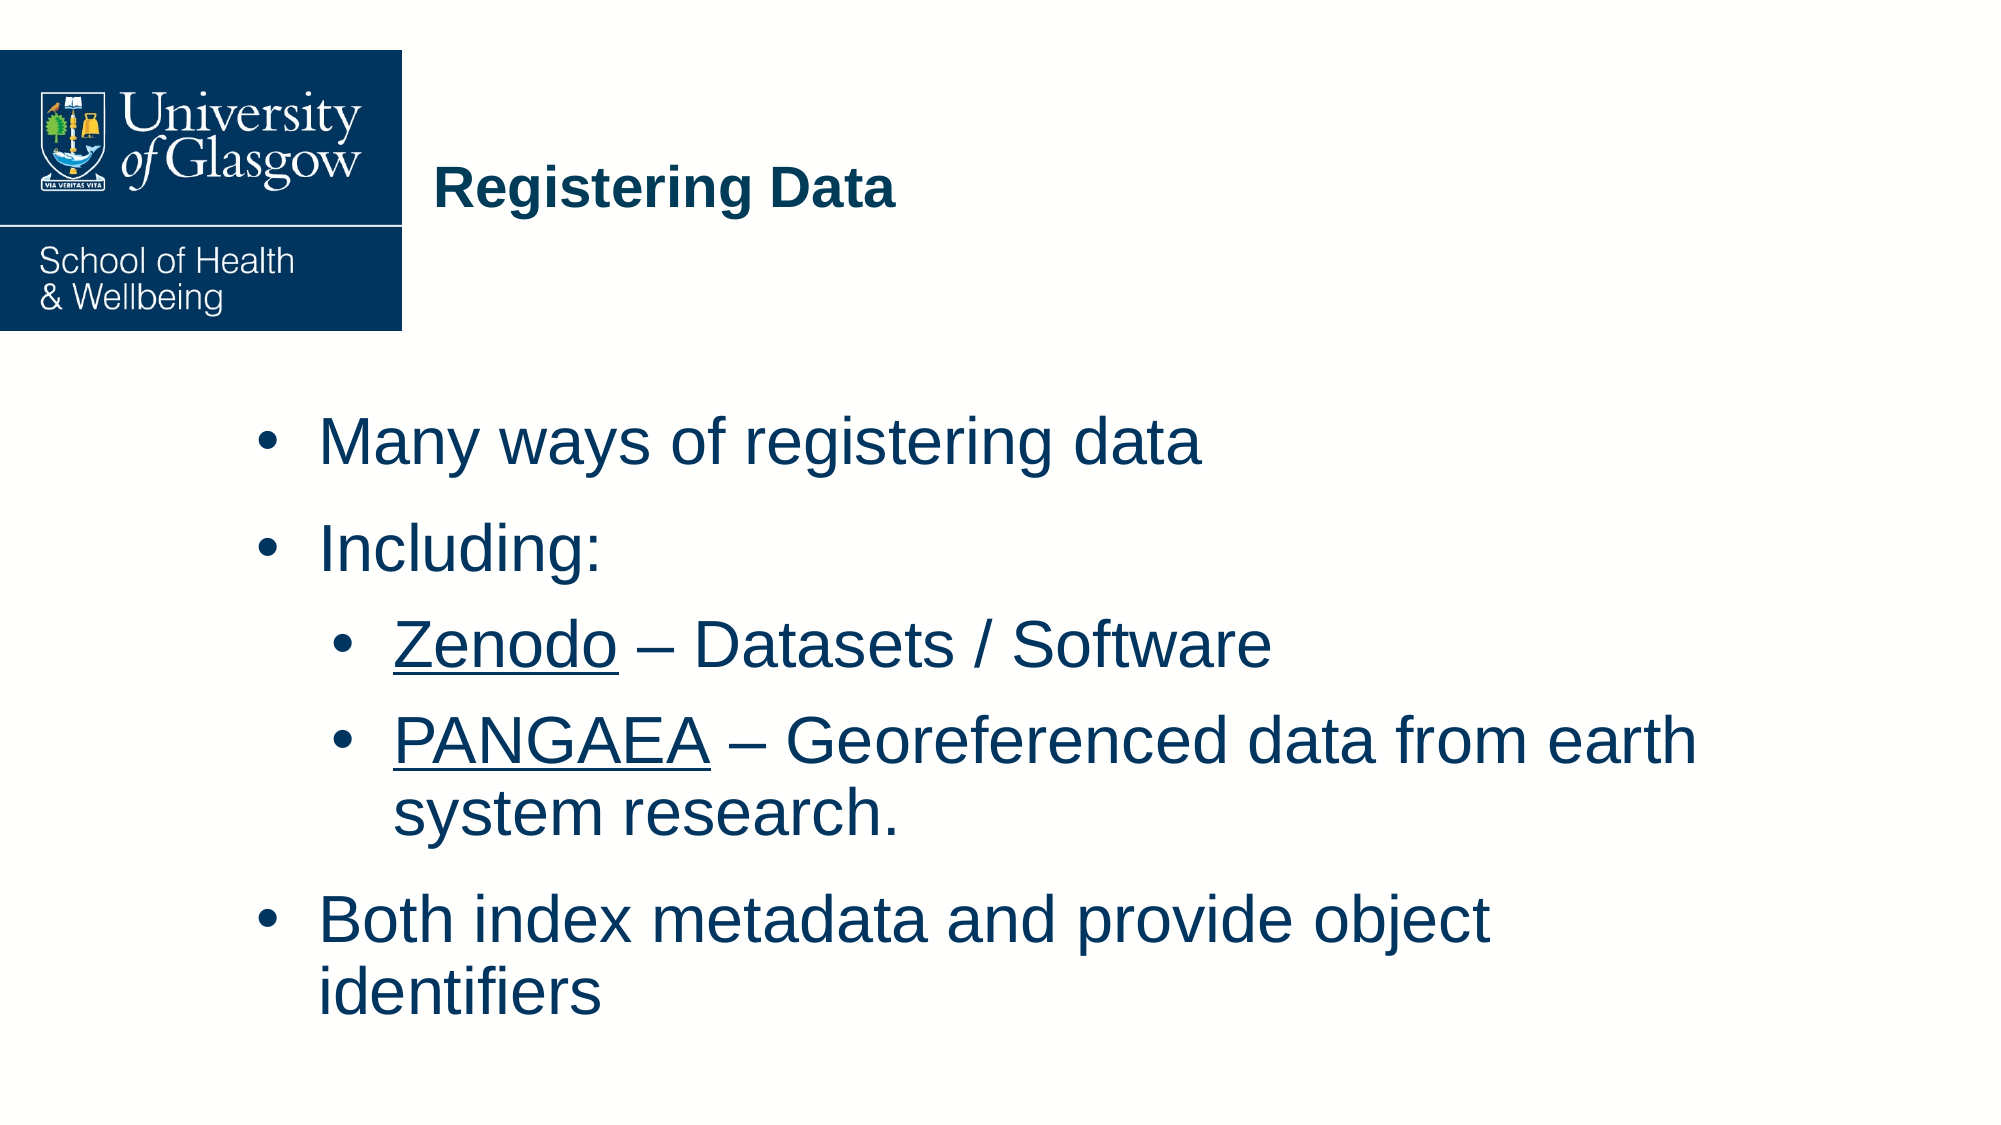

# Registering Data
Many ways of registering data
Including:
Zenodo – Datasets / Software
PANGAEA – Georeferenced data from earth system research.
Both index metadata and provide object identifiers